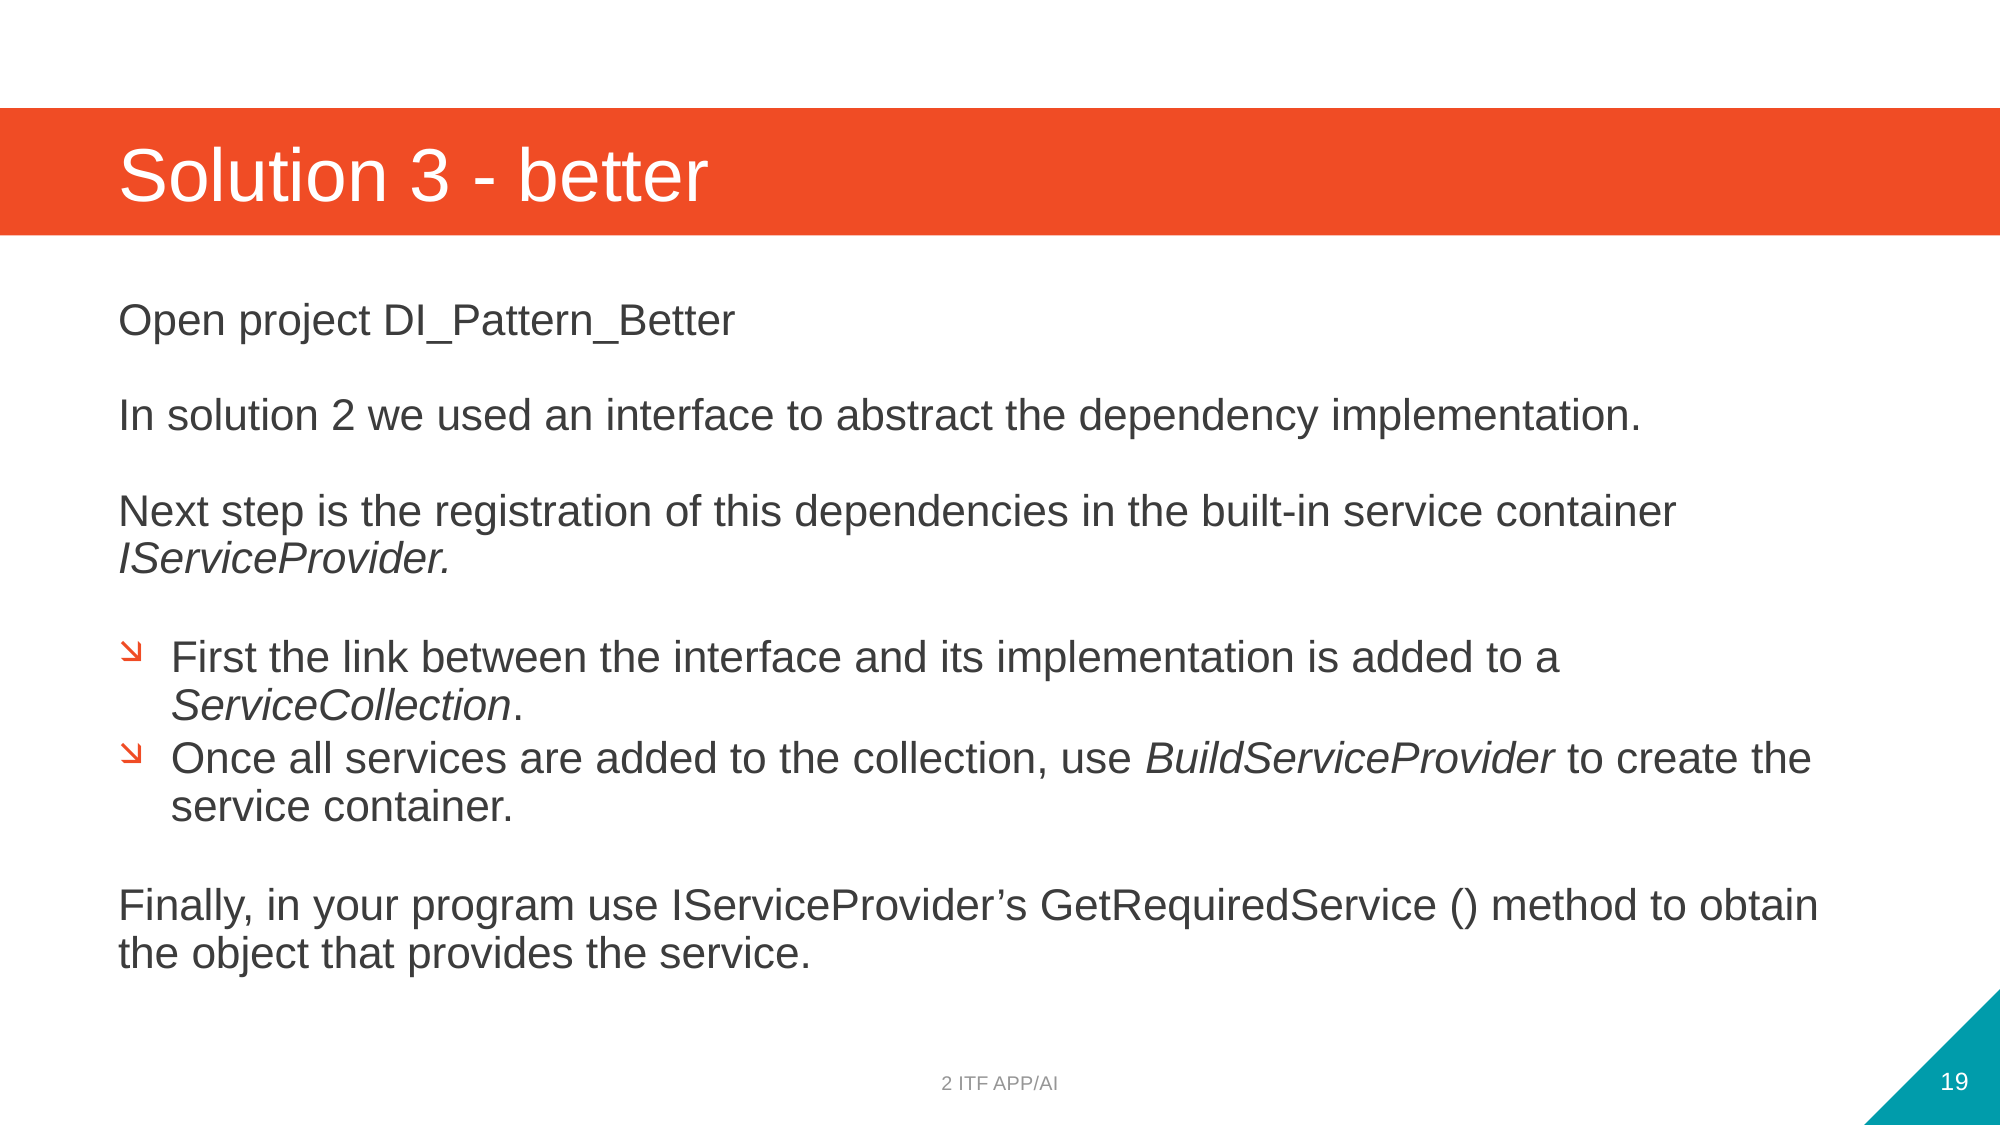

# Solution 3 - better
Open project DI_Pattern_Better

In solution 2 we used an interface to abstract the dependency implementation.

Next step is the registration of this dependencies in the built-in service container IServiceProvider.

First the link between the interface and its implementation is added to a ServiceCollection.
Once all services are added to the collection, use BuildServiceProvider to create the service container.

Finally, in your program use IServiceProvider’s GetRequiredService () method to obtain the object that provides the service.

19
2 ITF APP/AI